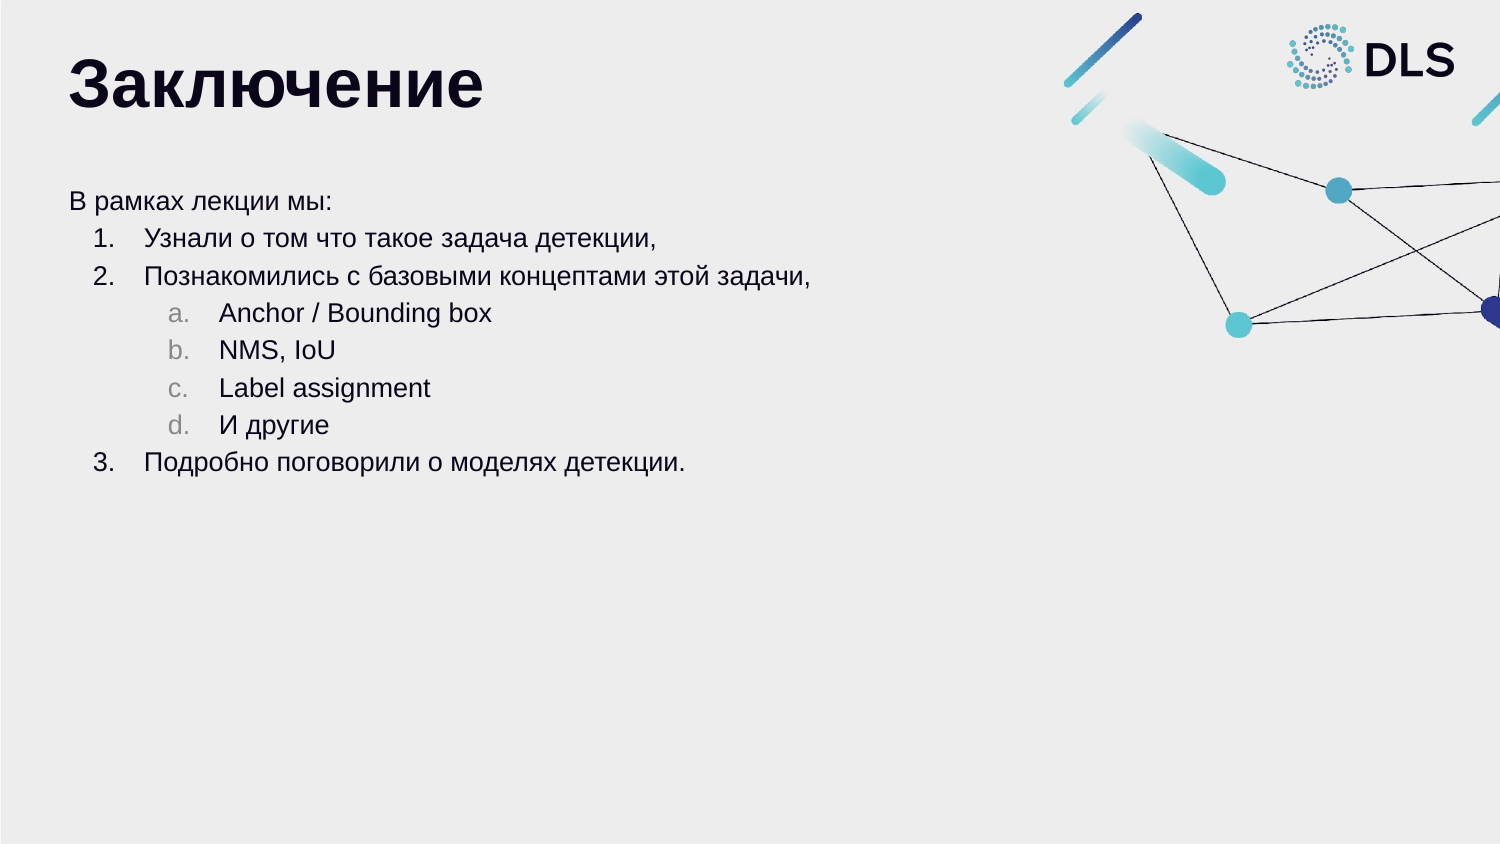

# Заключение
В рамках лекции мы:
Узнали о том что такое задача детекции,
Познакомились с базовыми концептами этой задачи,
Anchor / Bounding box
NMS, IoU
Label assignment
И другие
Подробно поговорили о моделях детекции.